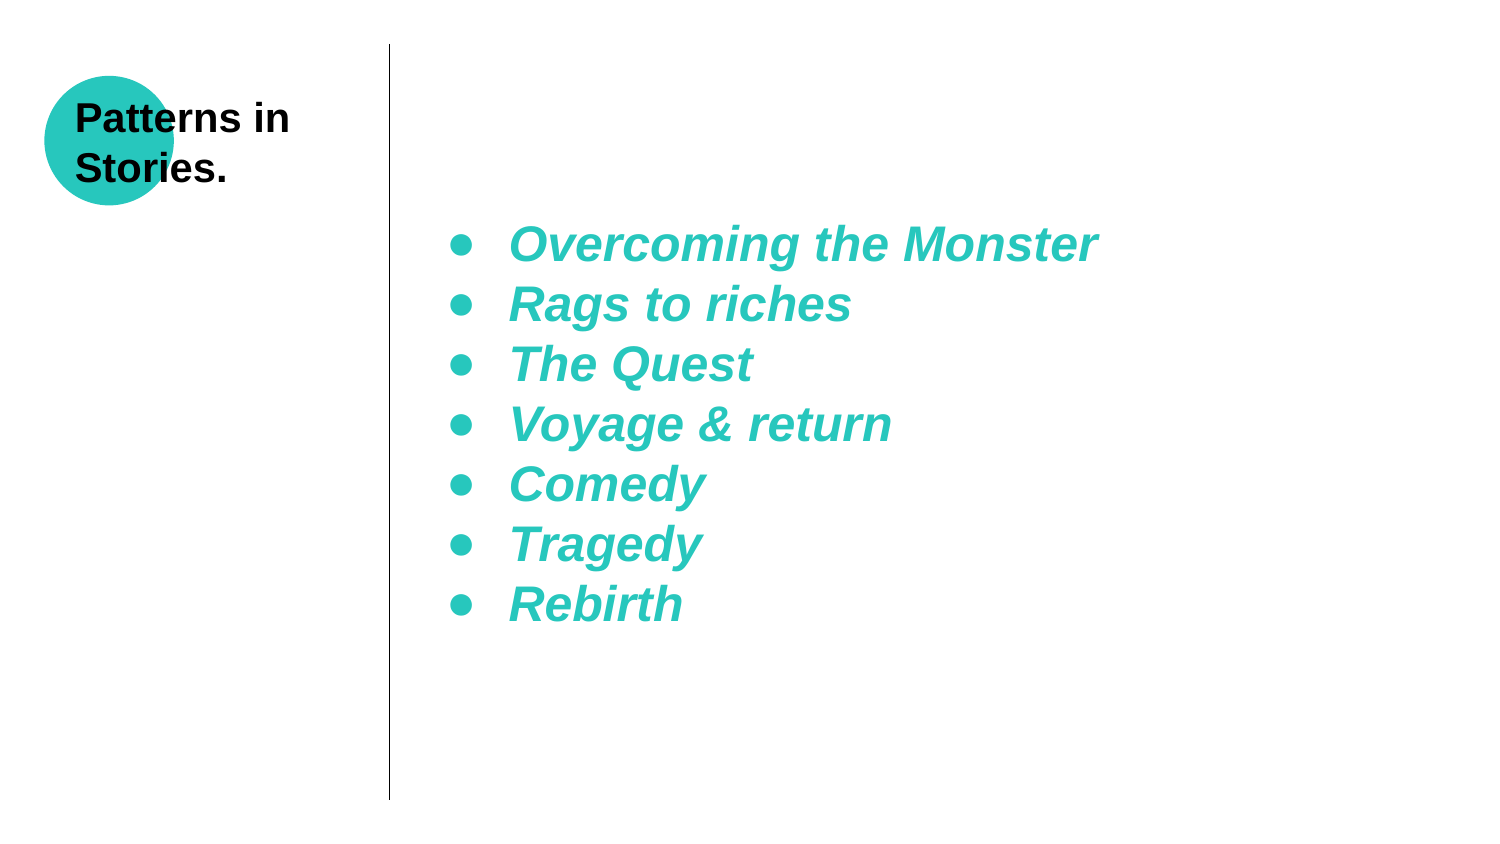

Overcoming the Monster
Rags to riches
The Quest
Voyage & return
Comedy
Tragedy
Rebirth

# Patterns in Stories.